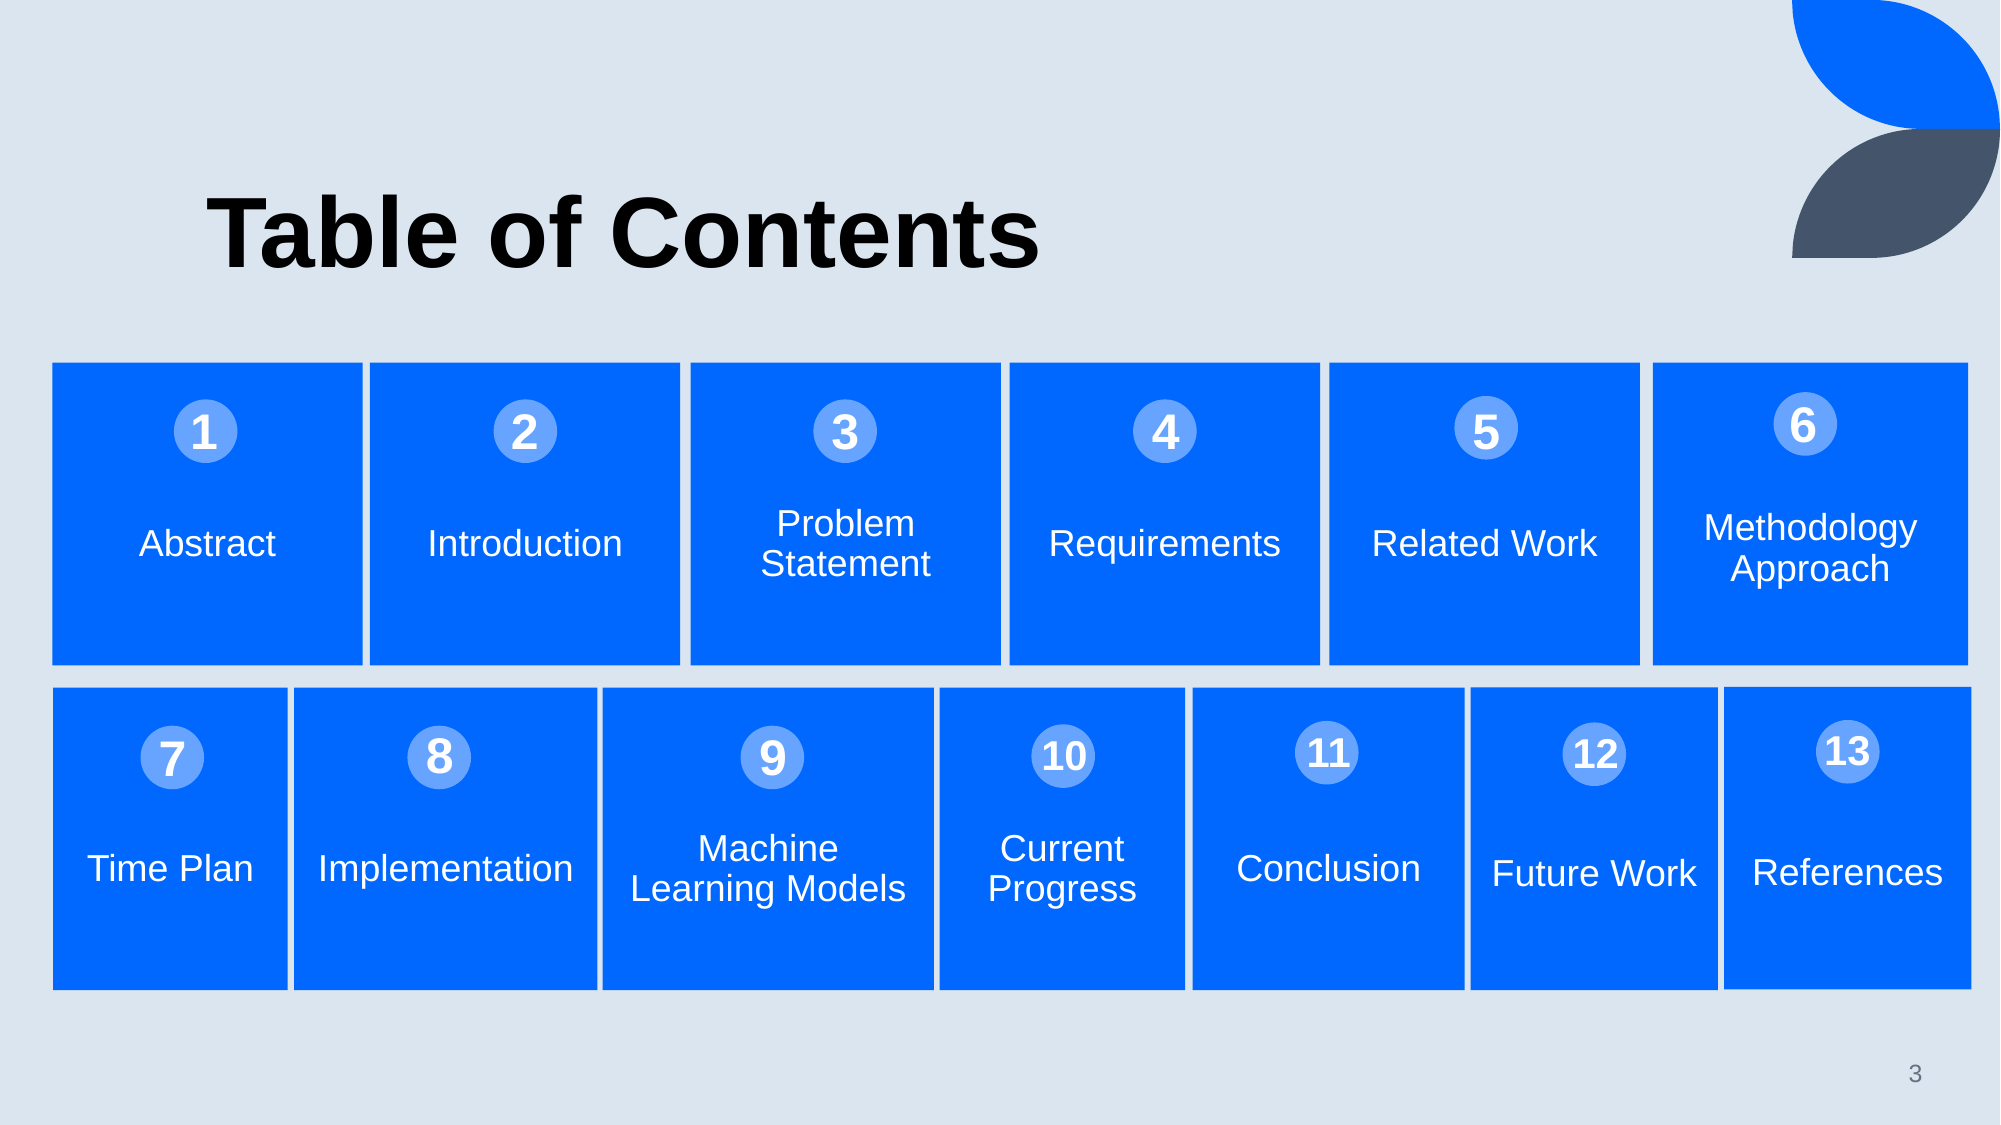

# Table of Contents
Abstract
Introduction
Problem Statement
Requirements
Related Work

Methodology Approach
6
4
5

3
1
2

References

Future Work
Time Plan
Implementation
Machine Learning Models
Current Progress
Conclusion
8
13
11
9
7
12

10

3